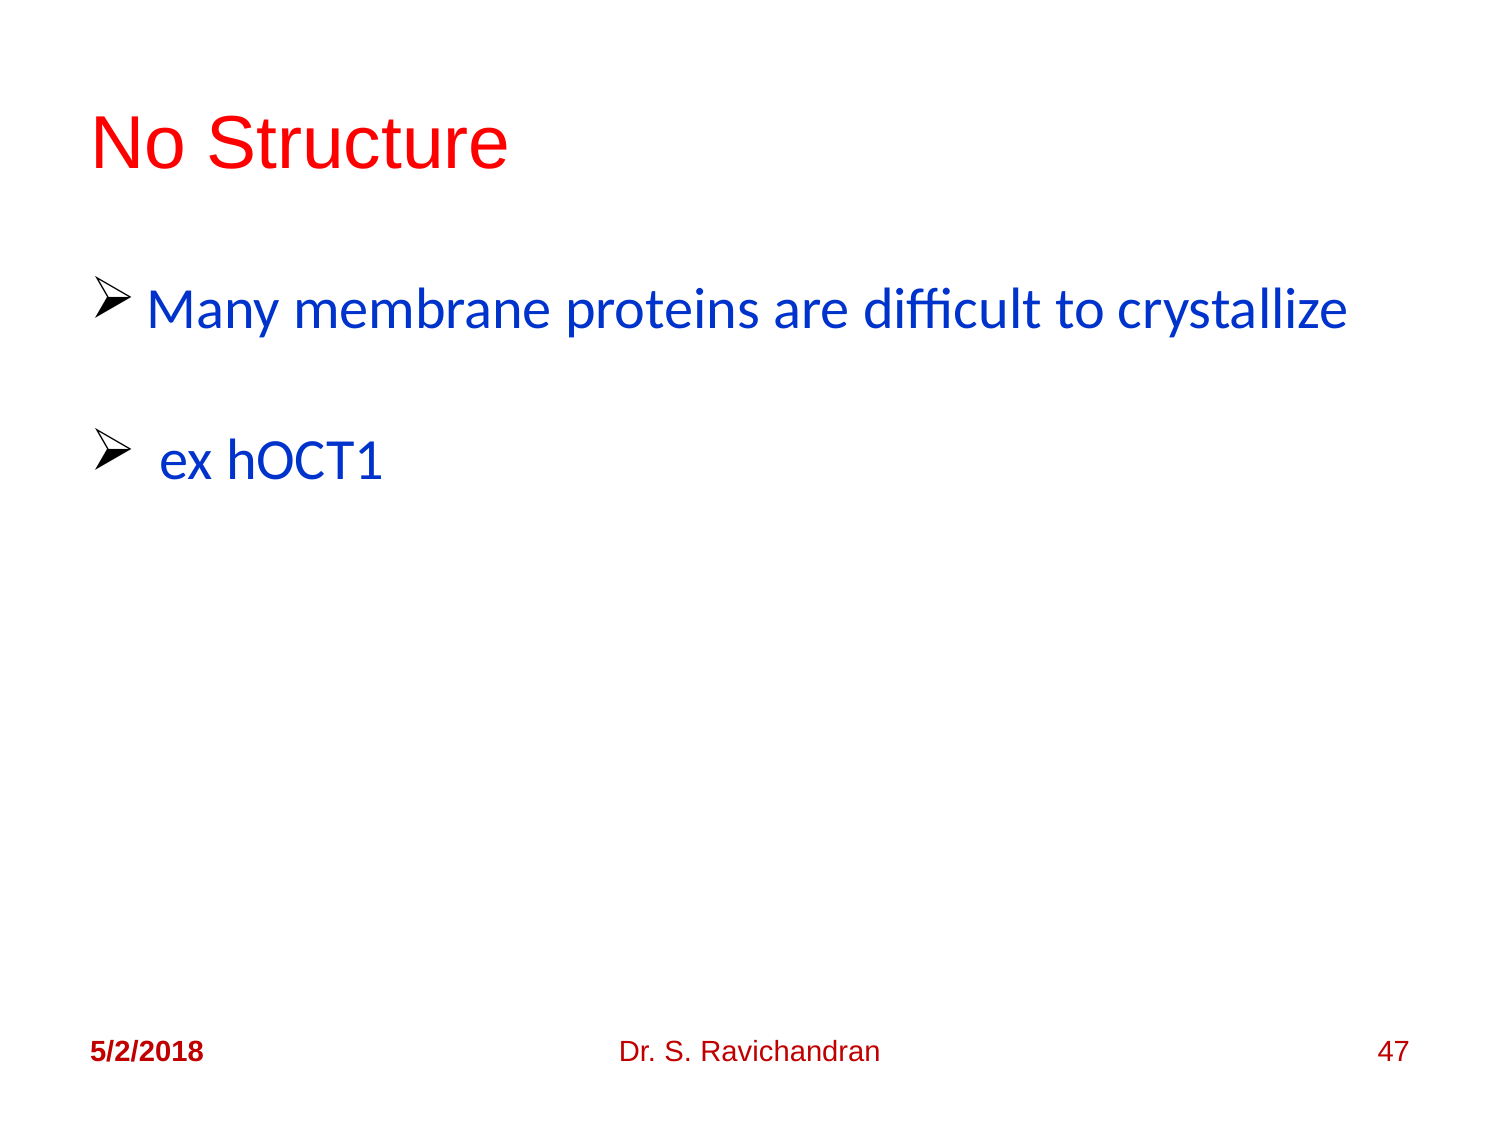

# No Structure
Many membrane proteins are difficult to crystallize
 ex hOCT1
5/2/2018
Dr. S. Ravichandran
47